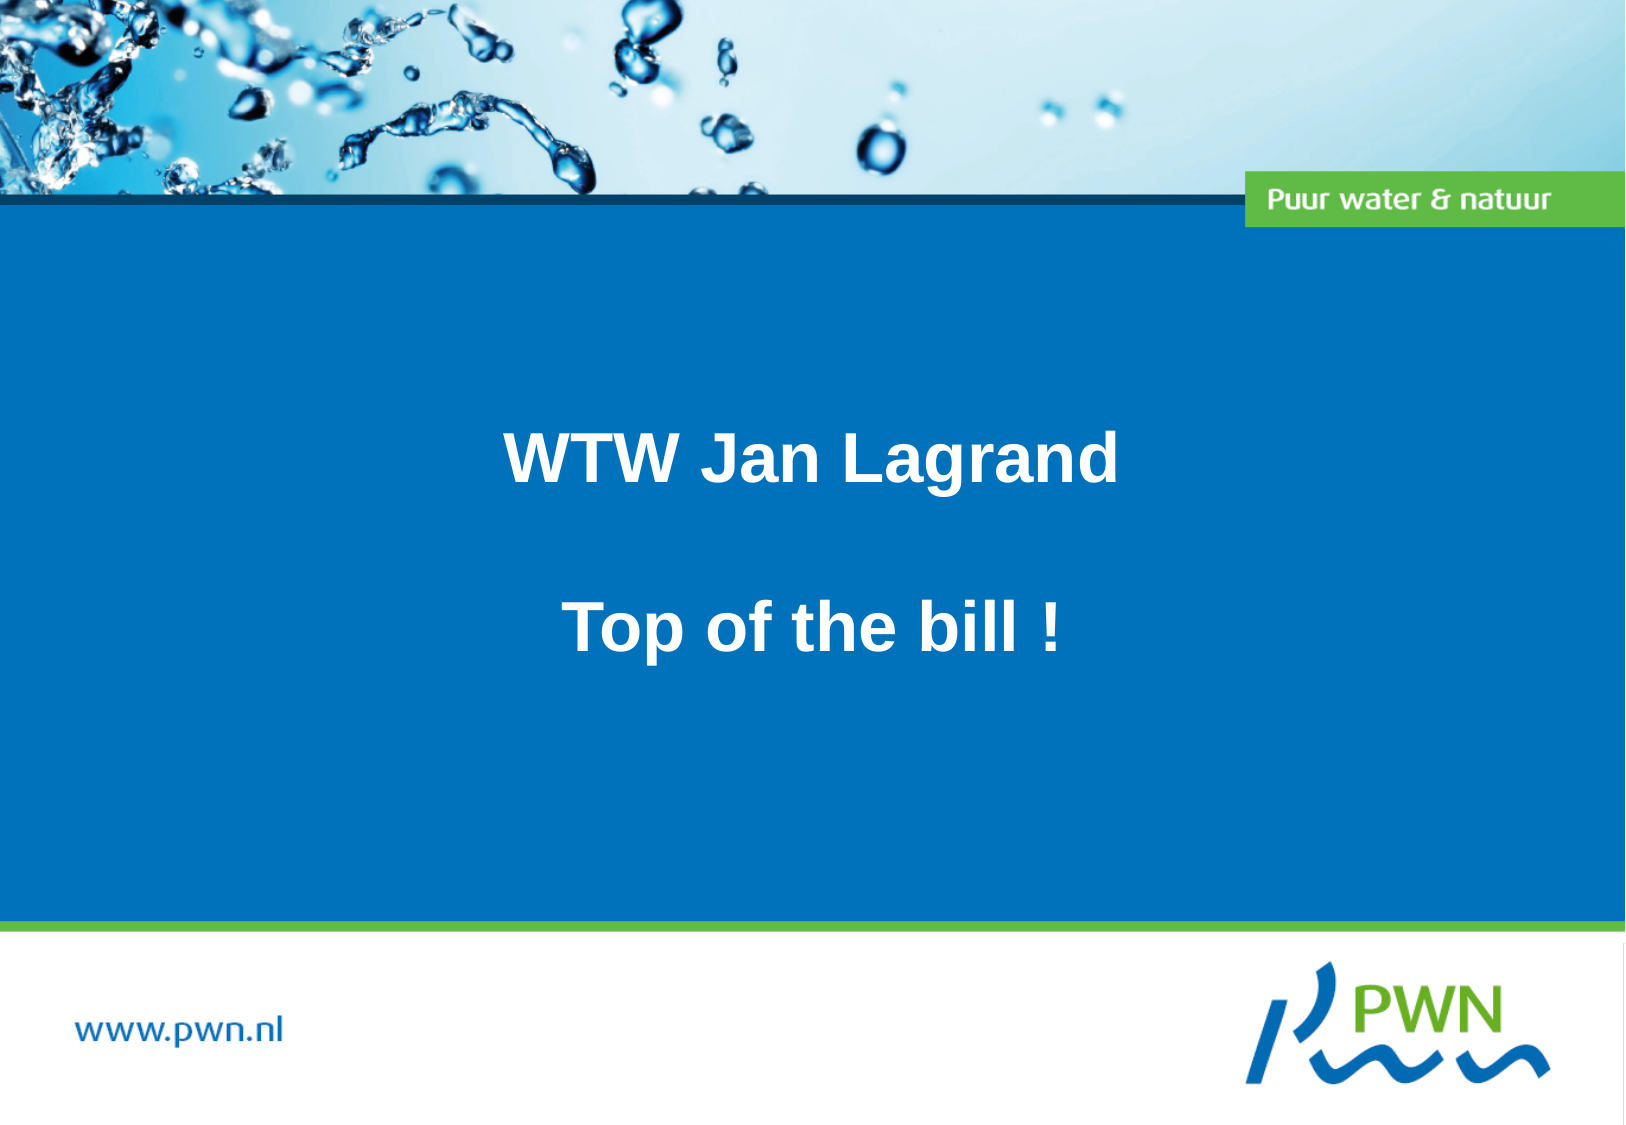

# WTW Jan Lagrand Top of the bill !